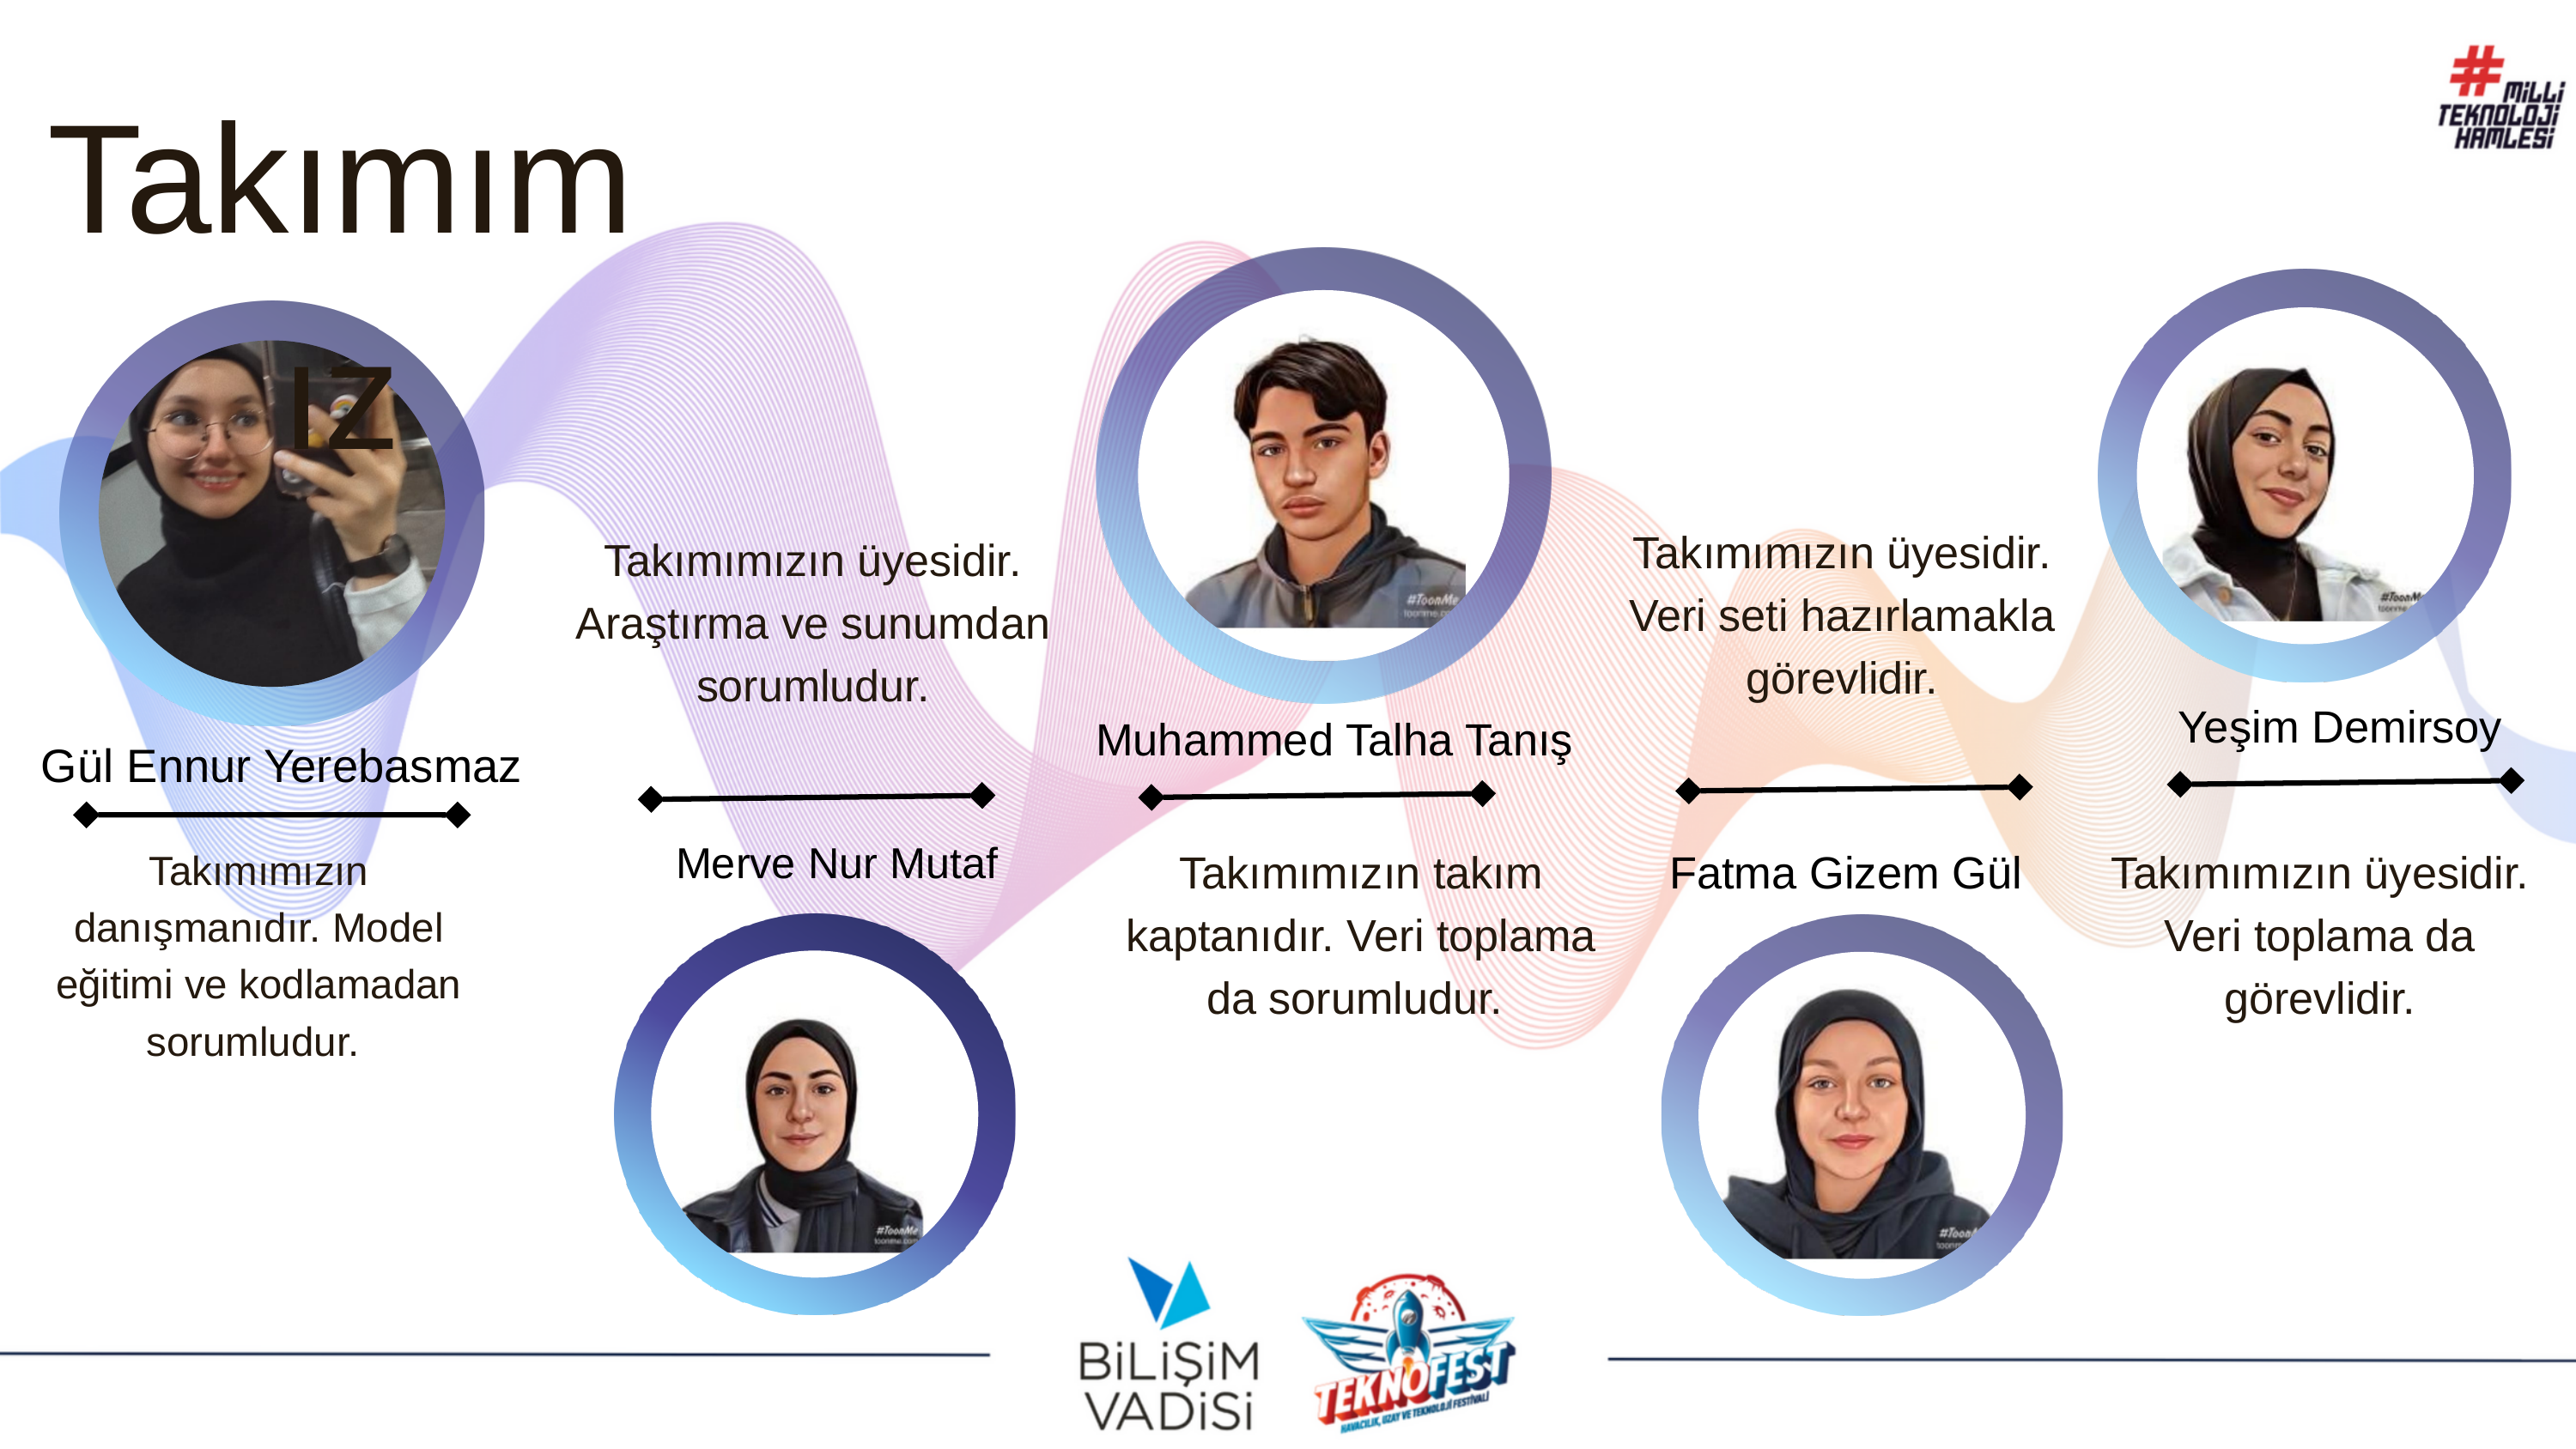

Takımımız

Takımımızın üyesidir. Veri seti hazırlamakla görevlidir.
Takımımızın üyesidir. Araştırma ve sunumdan sorumludur.
Yeşim Demirsoy
Muhammed Talha Tanış
Gül Ennur Yerebasmaz

Merve Nur Mutaf
Takımımızın takım kaptanıdır. Veri toplama da sorumludur.
Fatma Gizem Gül
Takımımızın üyesidir. Veri toplama da görevlidir.
Takımımızın danışmanıdır. Model eğitimi ve kodlamadan sorumludur.